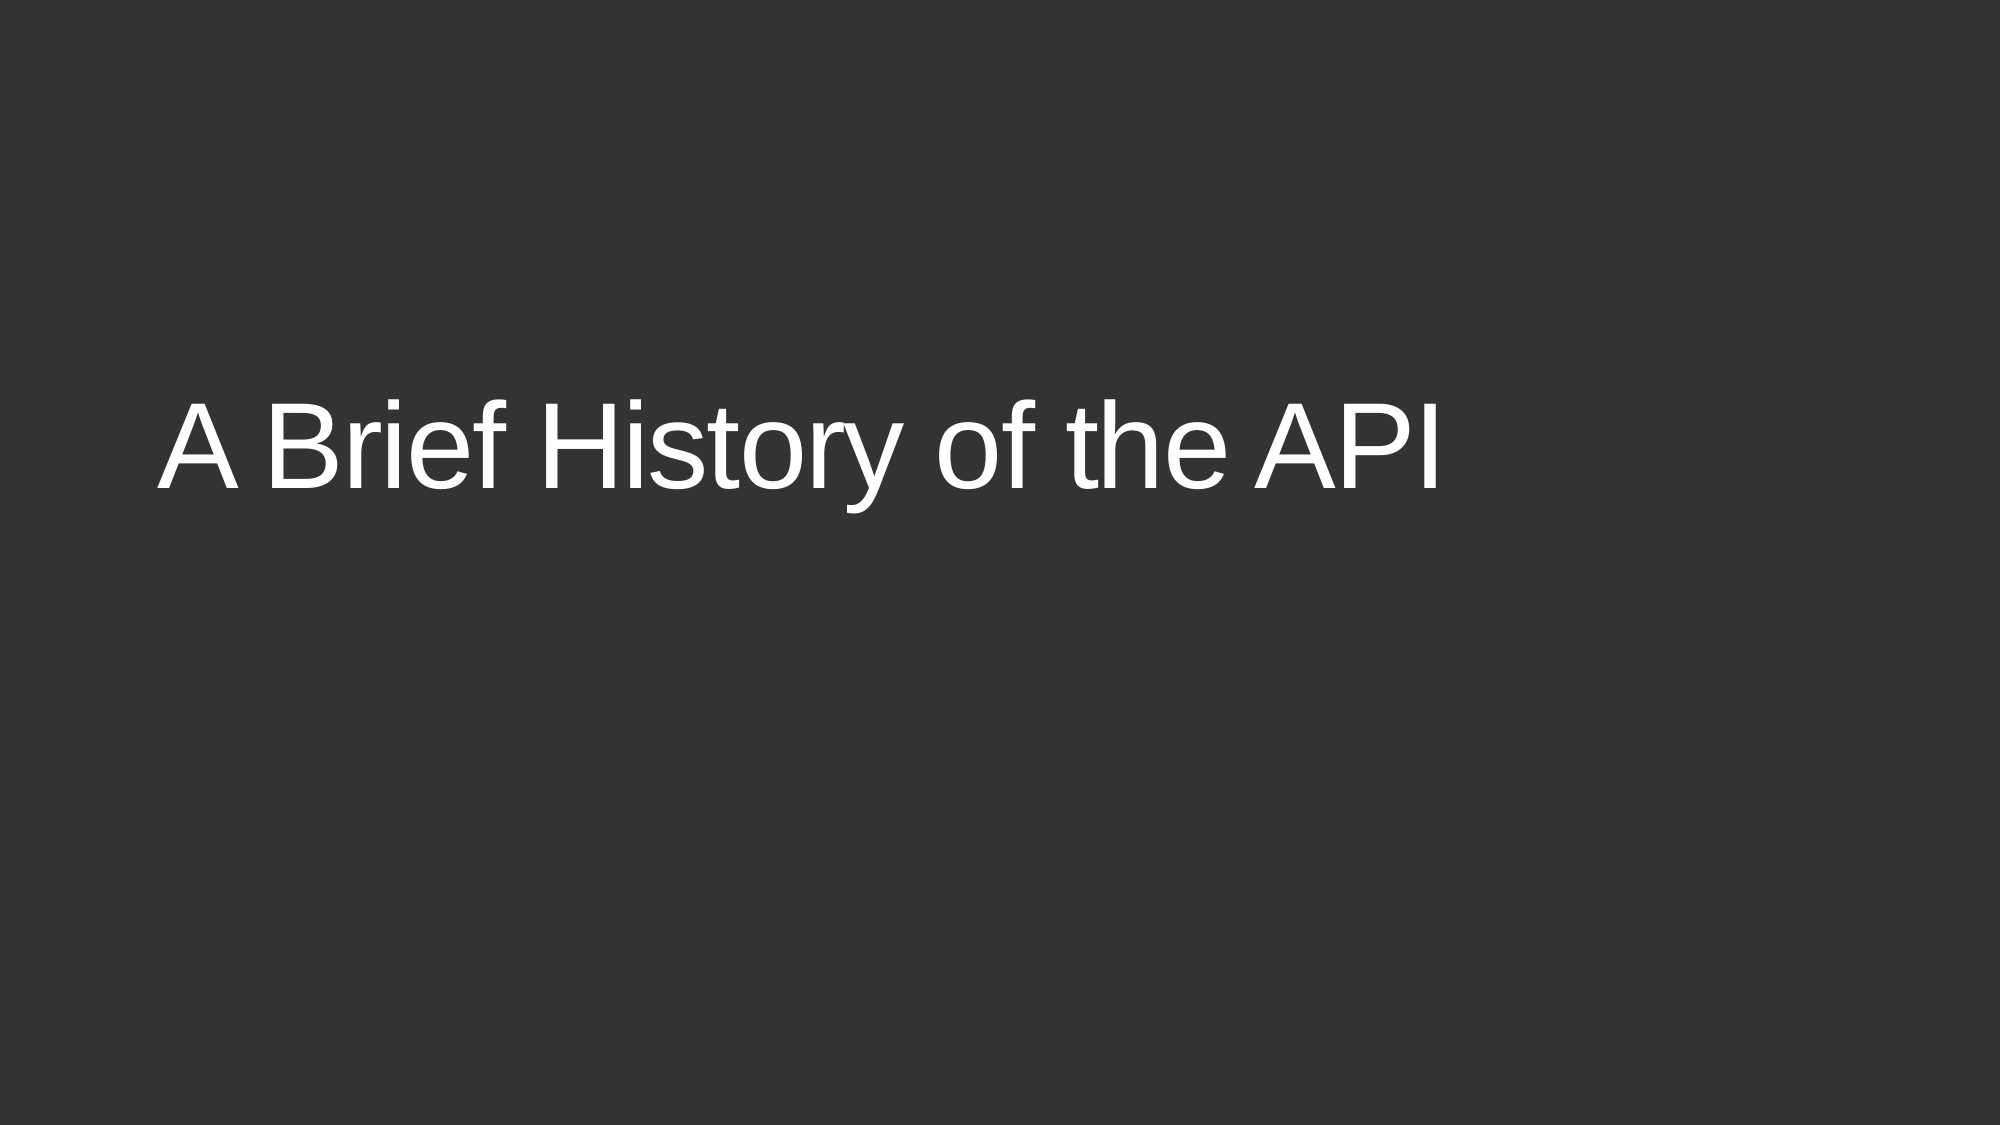

# A Brief History of the API